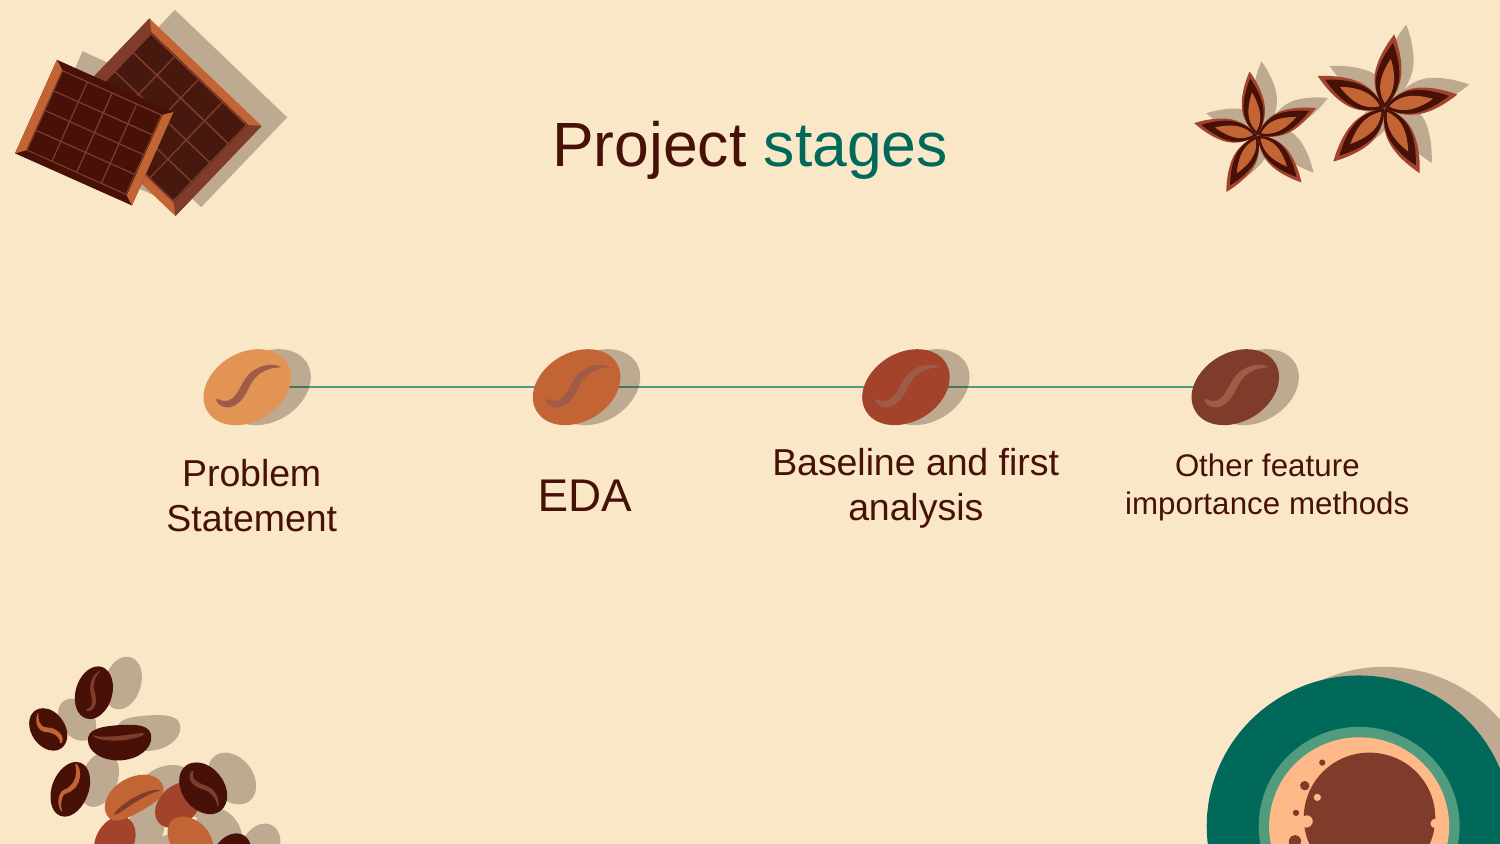

# Project stages

Other feature importance methods
EDA
Problem Statement
Baseline and first analysis